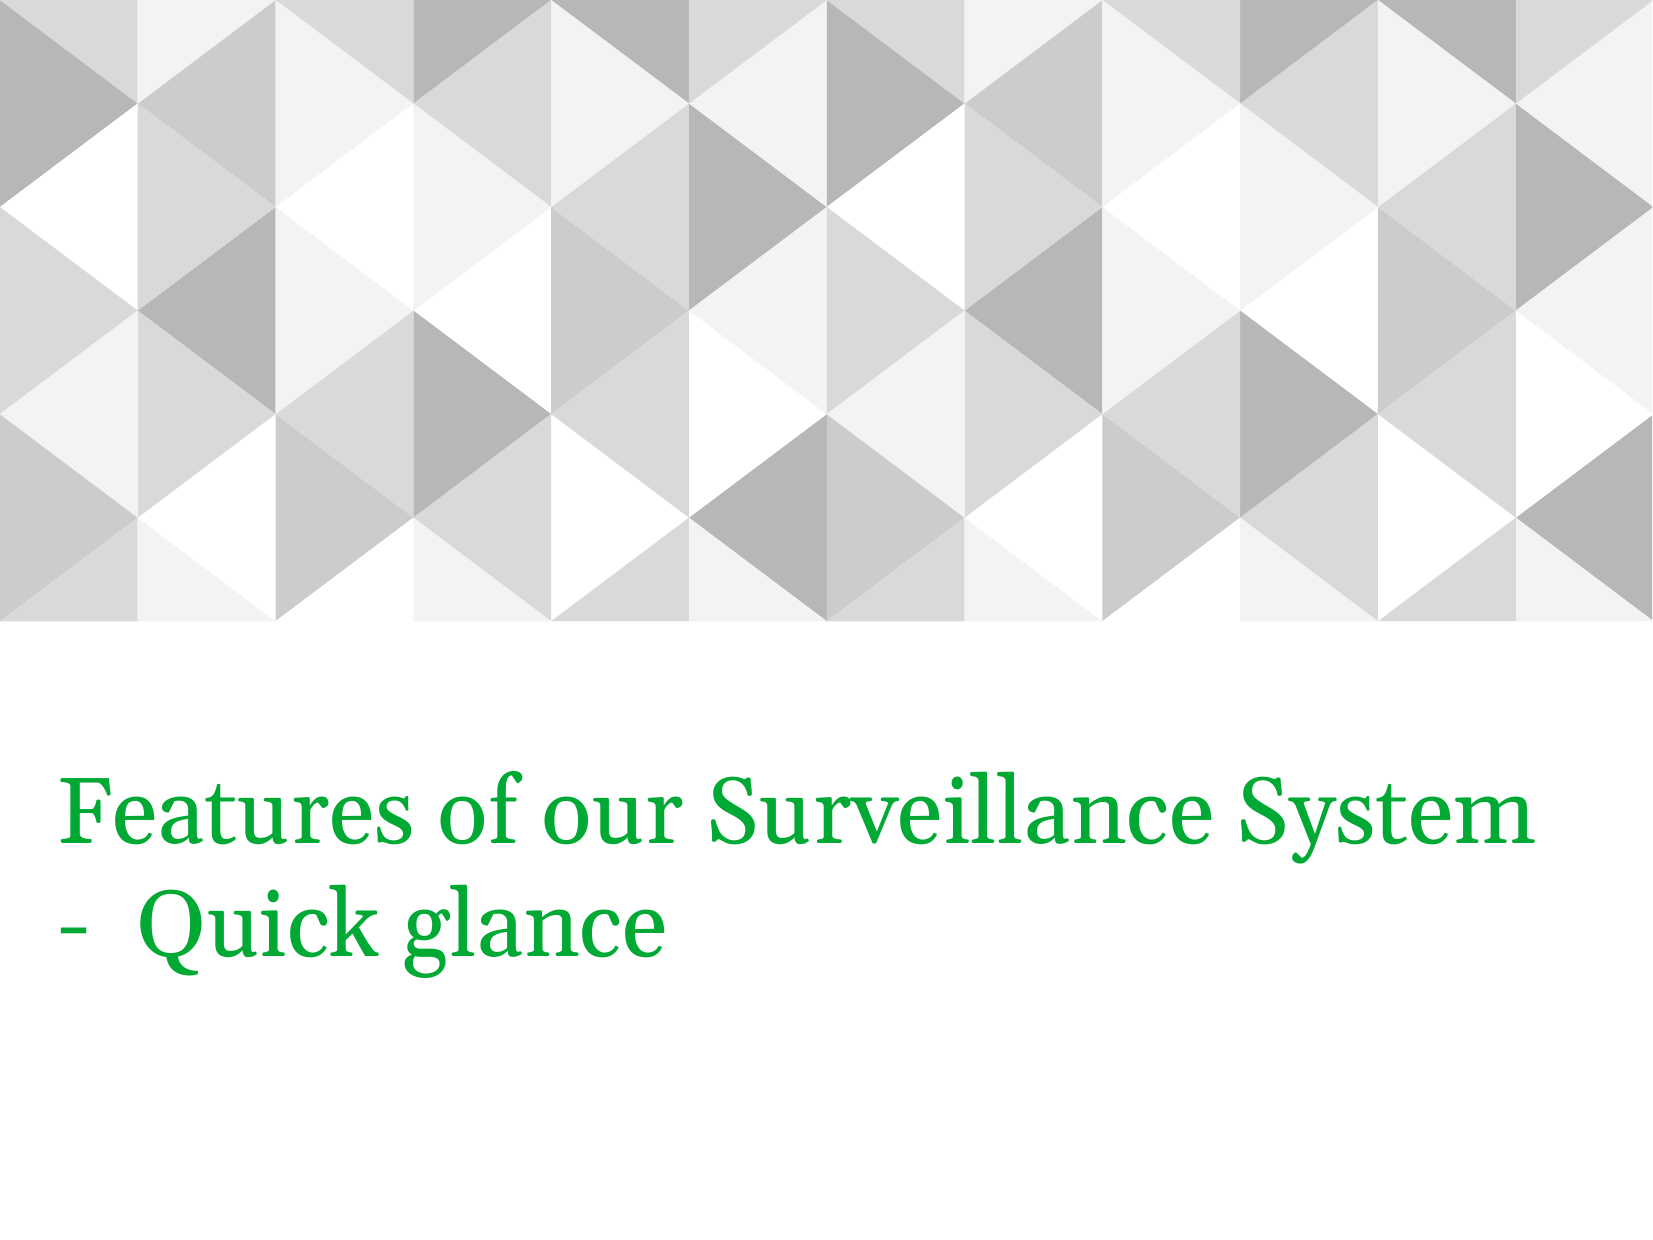

# Features of our Surveillance System -  Quick glance